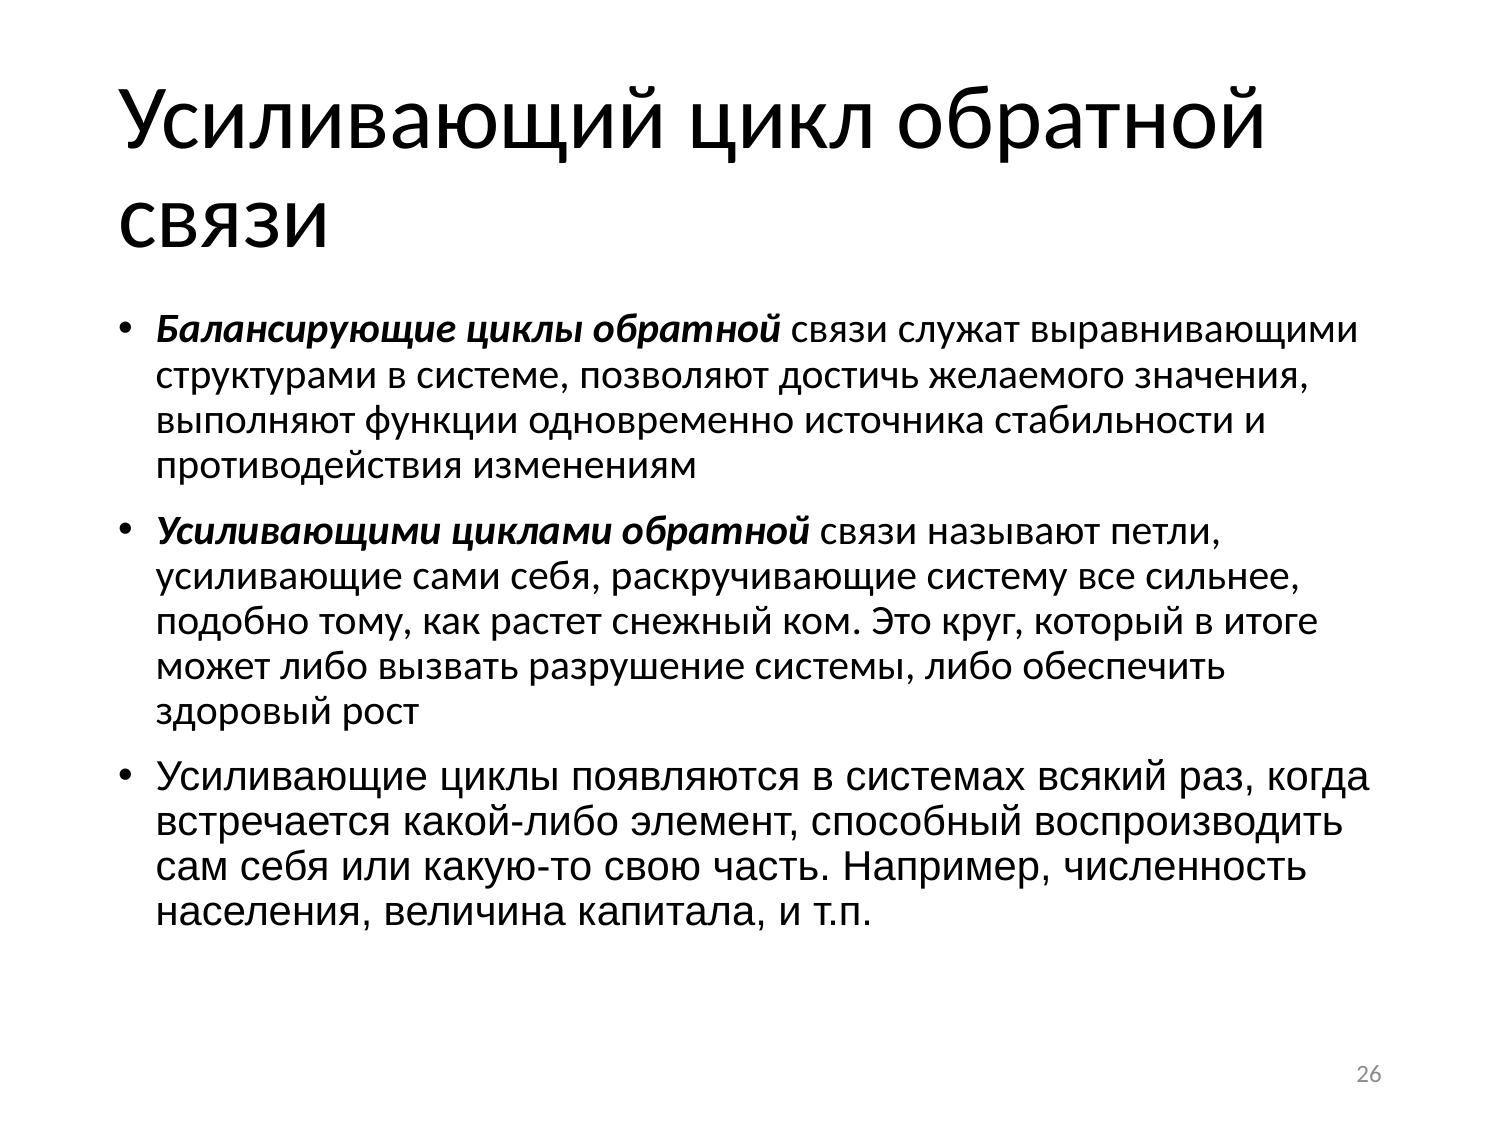

# Усиливающий цикл обратной связи
Балансирующие циклы обратной связи служат выравнивающими структурами в системе, позволяют достичь желаемого значения, выполняют функции одновременно источника стабильности и противодействия изменениям
Усиливающими циклами обратной связи называют петли, усиливающие сами себя, раскручивающие систему все сильнее, подобно тому, как растет снежный ком. Это круг, который в итоге может либо вызвать разрушение системы, либо обеспечить здоровый рост
Усиливающие циклы появляются в системах всякий раз, когда встречается какой-либо элемент, способный воспроизводить сам себя или какую-то свою часть. Например, численность населения, величина капитала, и т.п.
26